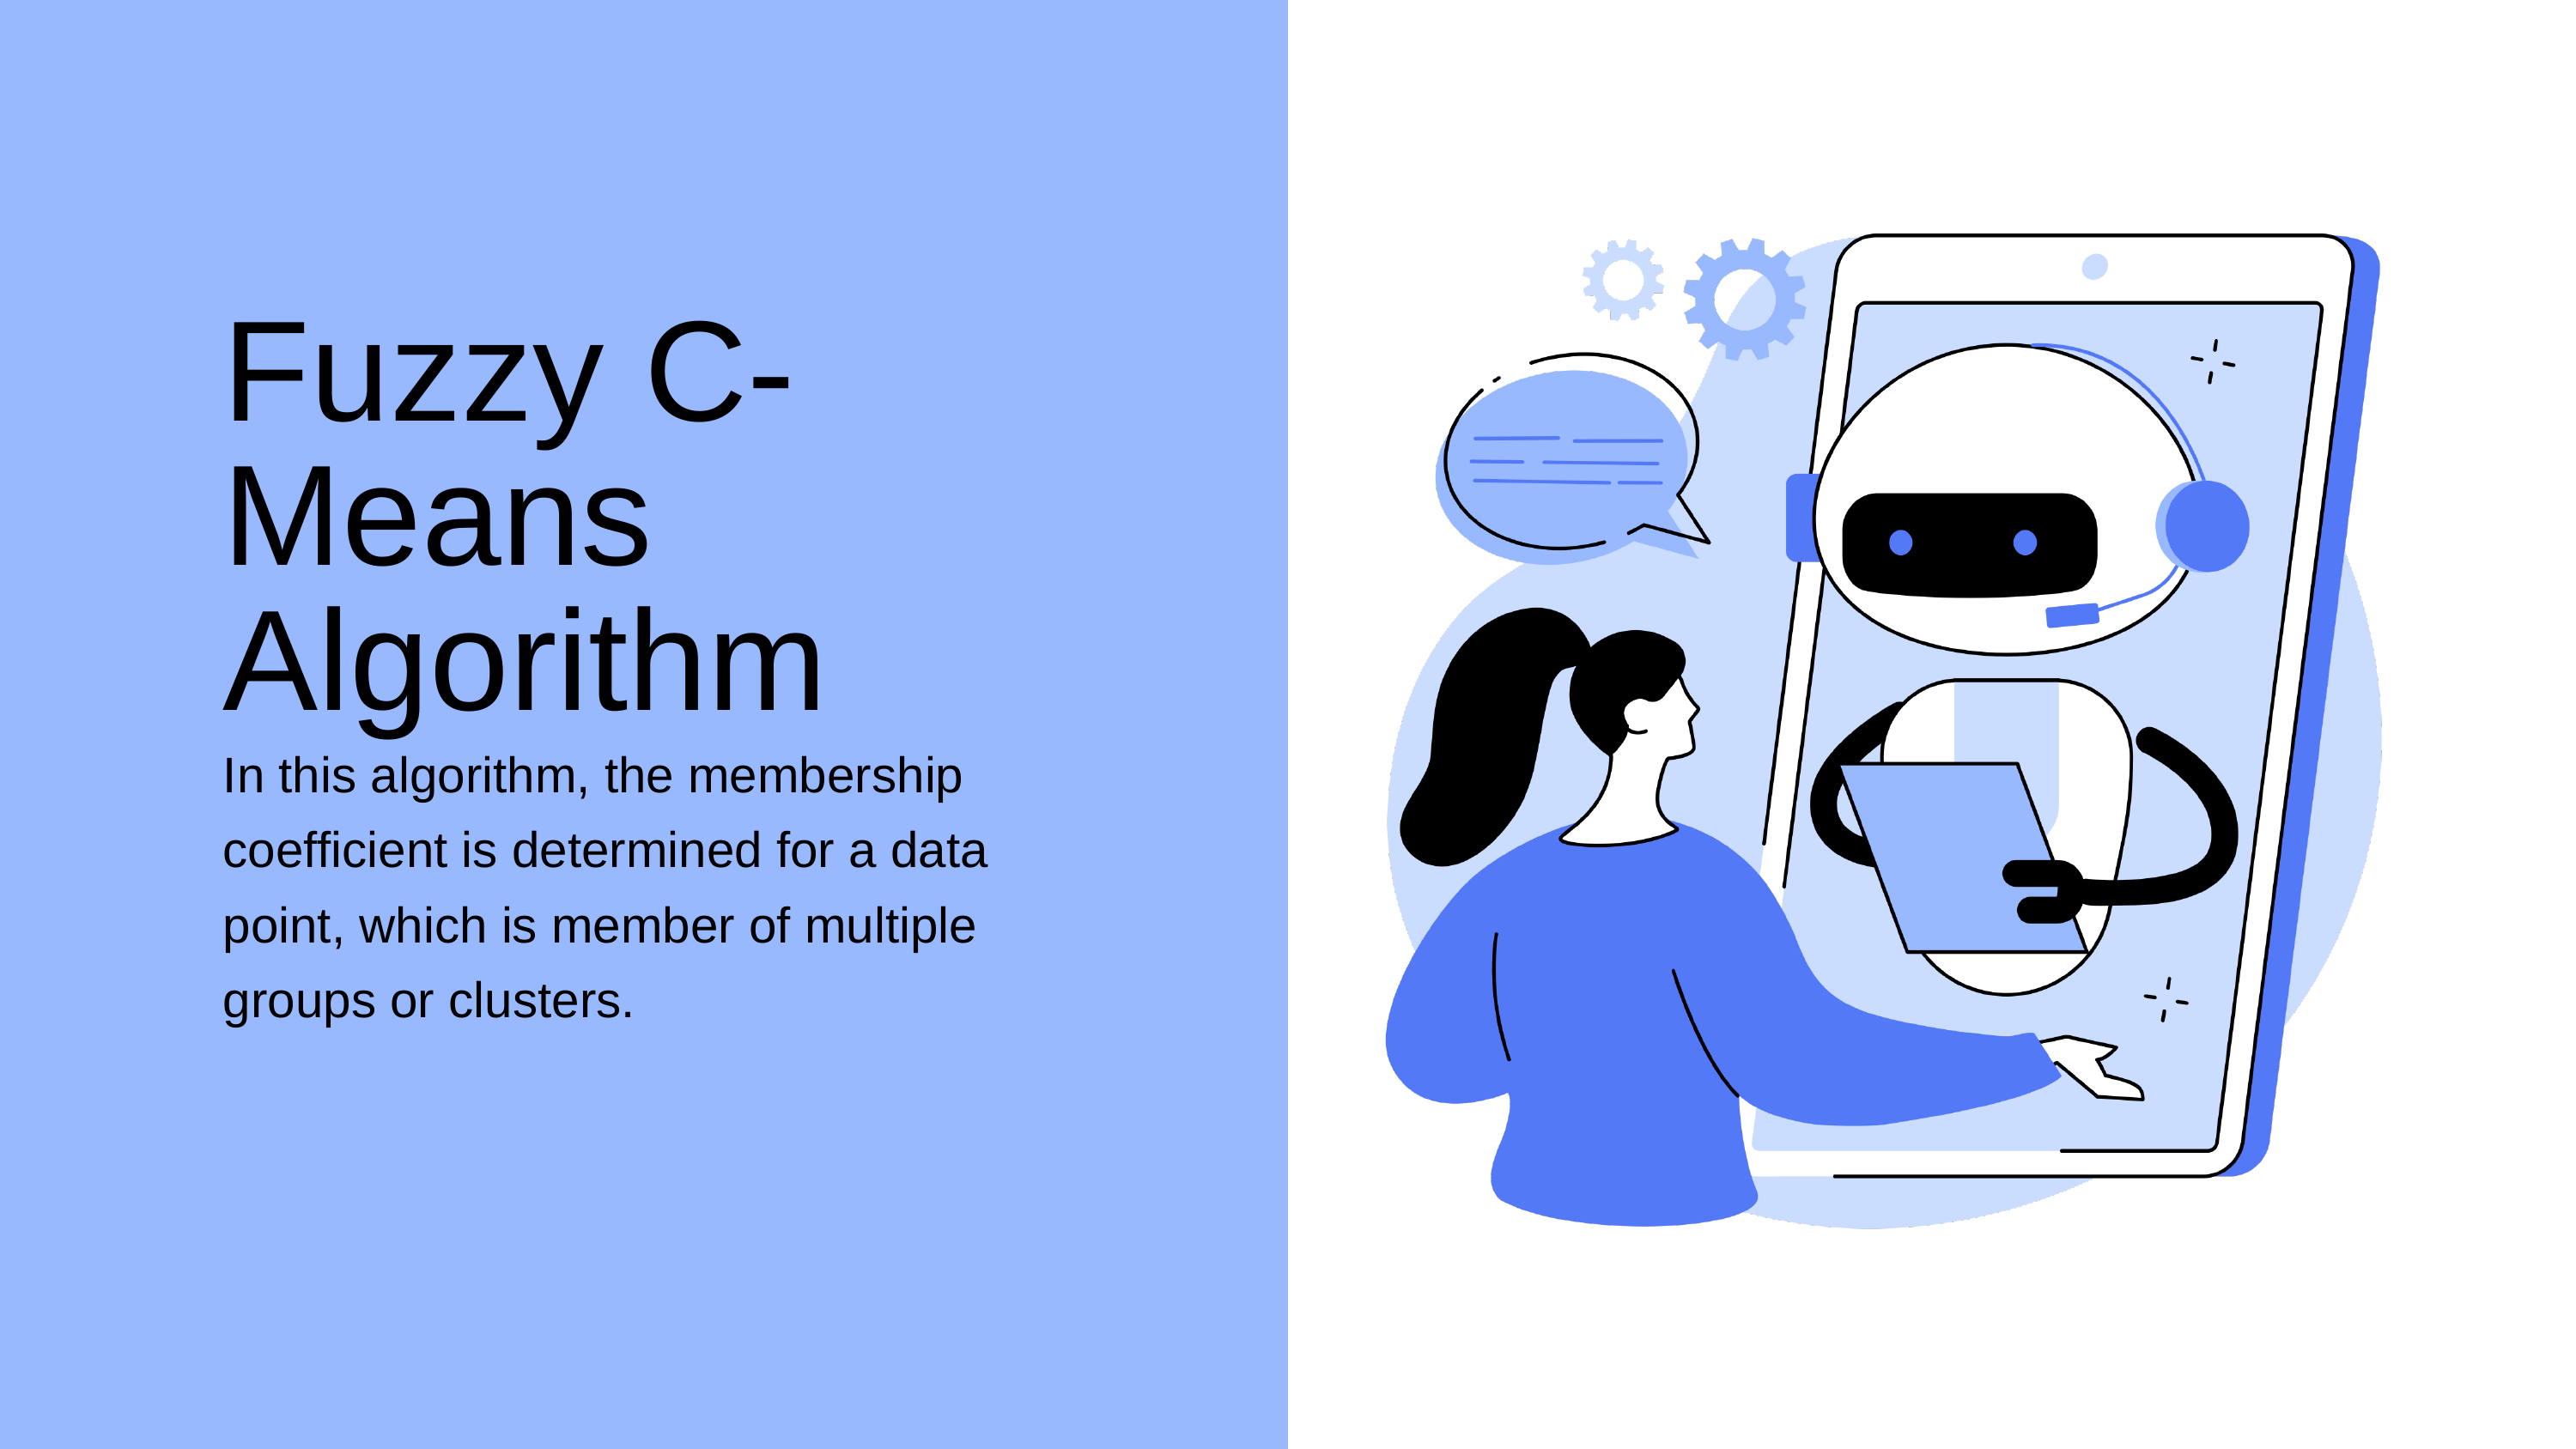

Fuzzy C-Means Algorithm
In this algorithm, the membership coefficient is determined for a data point, which is member of multiple groups or clusters.